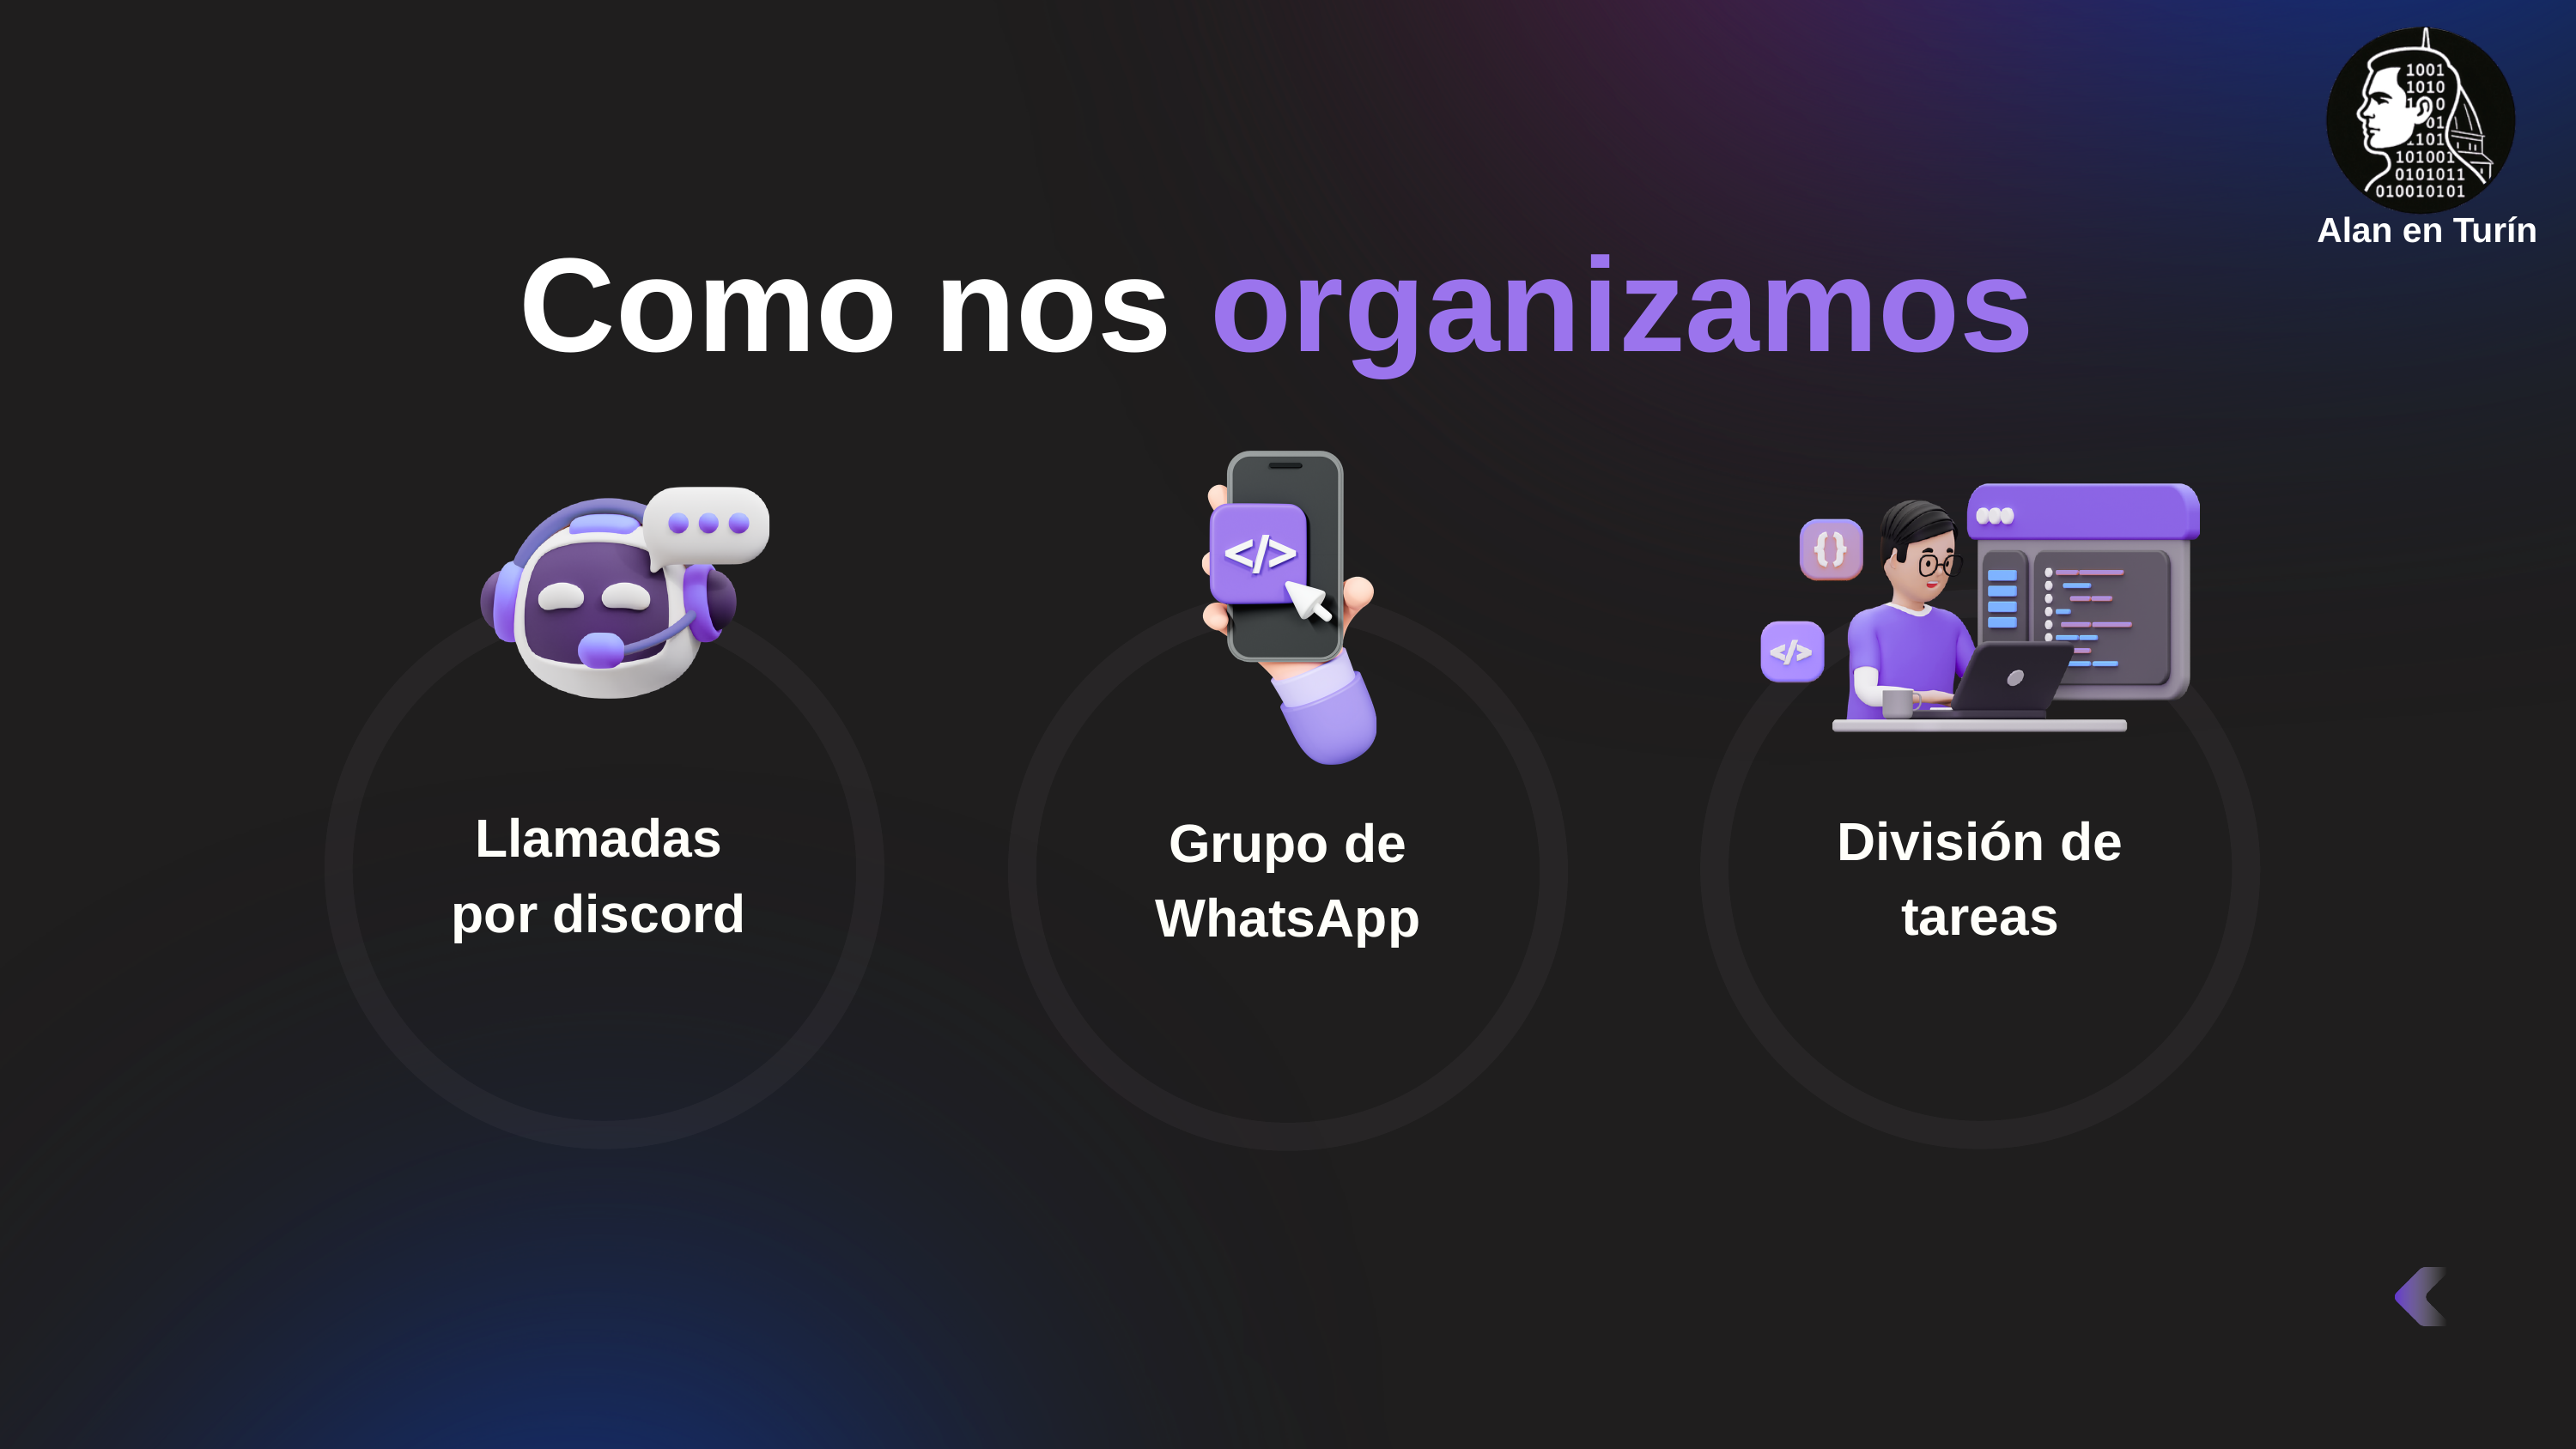

Alan en Turín
Como nos organizamos

Llamadas por discord
División de tareas
Grupo de WhatsApp